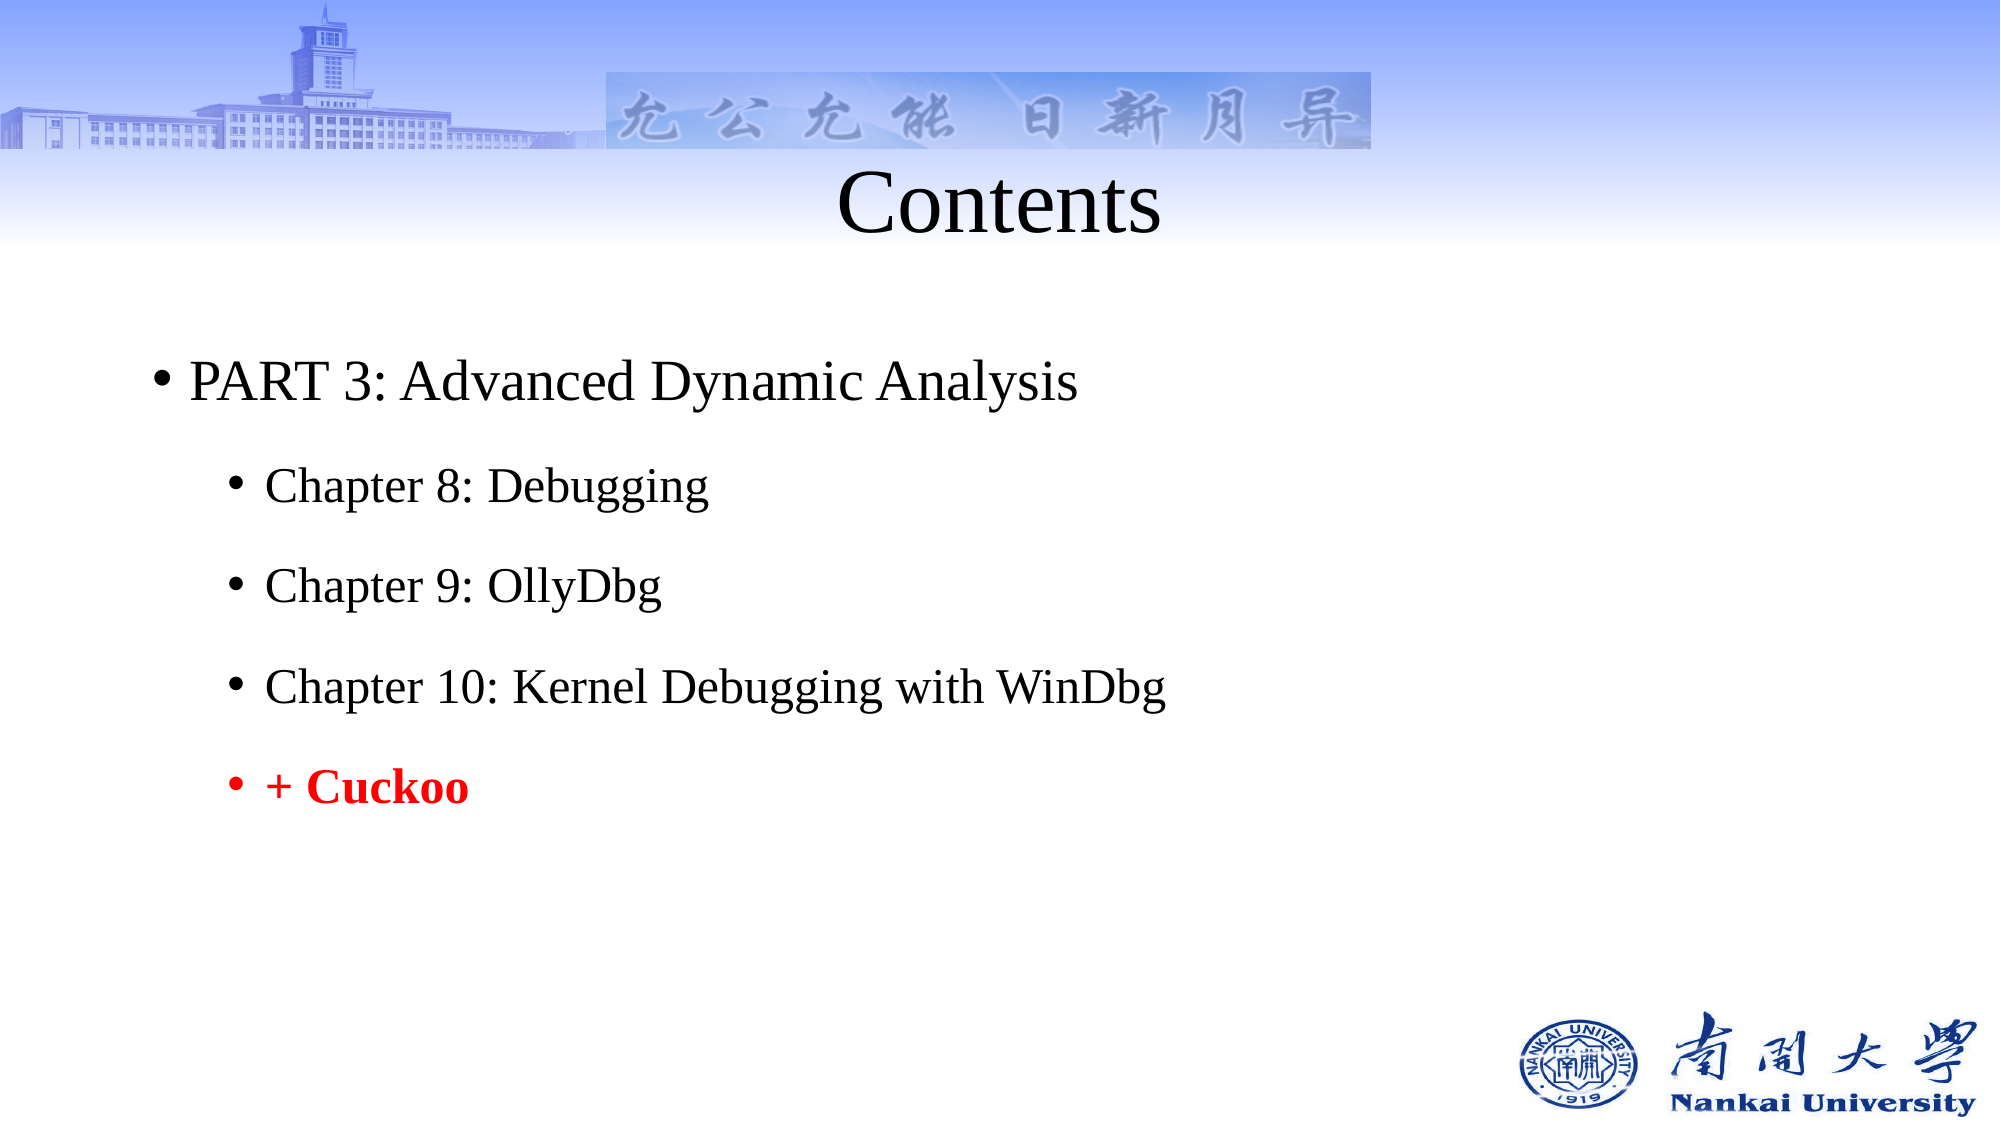

# Contents
PART 3: Advanced Dynamic Analysis
Chapter 8: Debugging
Chapter 9: OllyDbg
Chapter 10: Kernel Debugging with WinDbg
+ Cuckoo